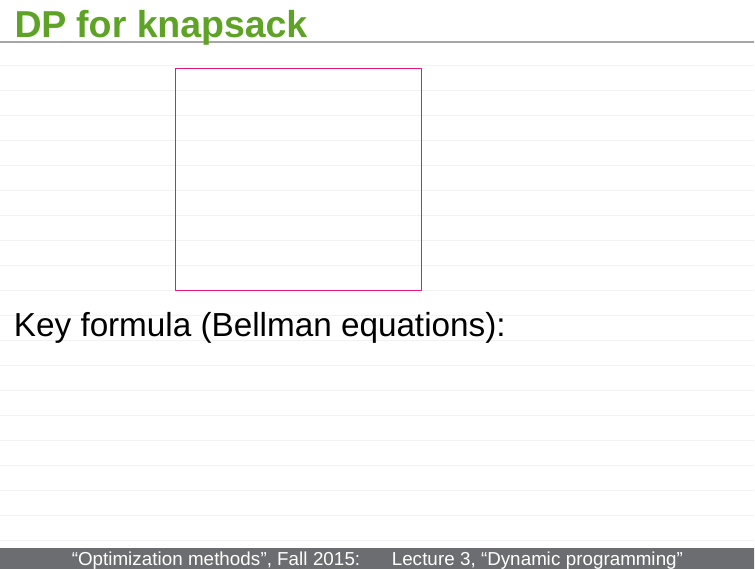

# DP for knapsack

Key formula (Bellman equations):